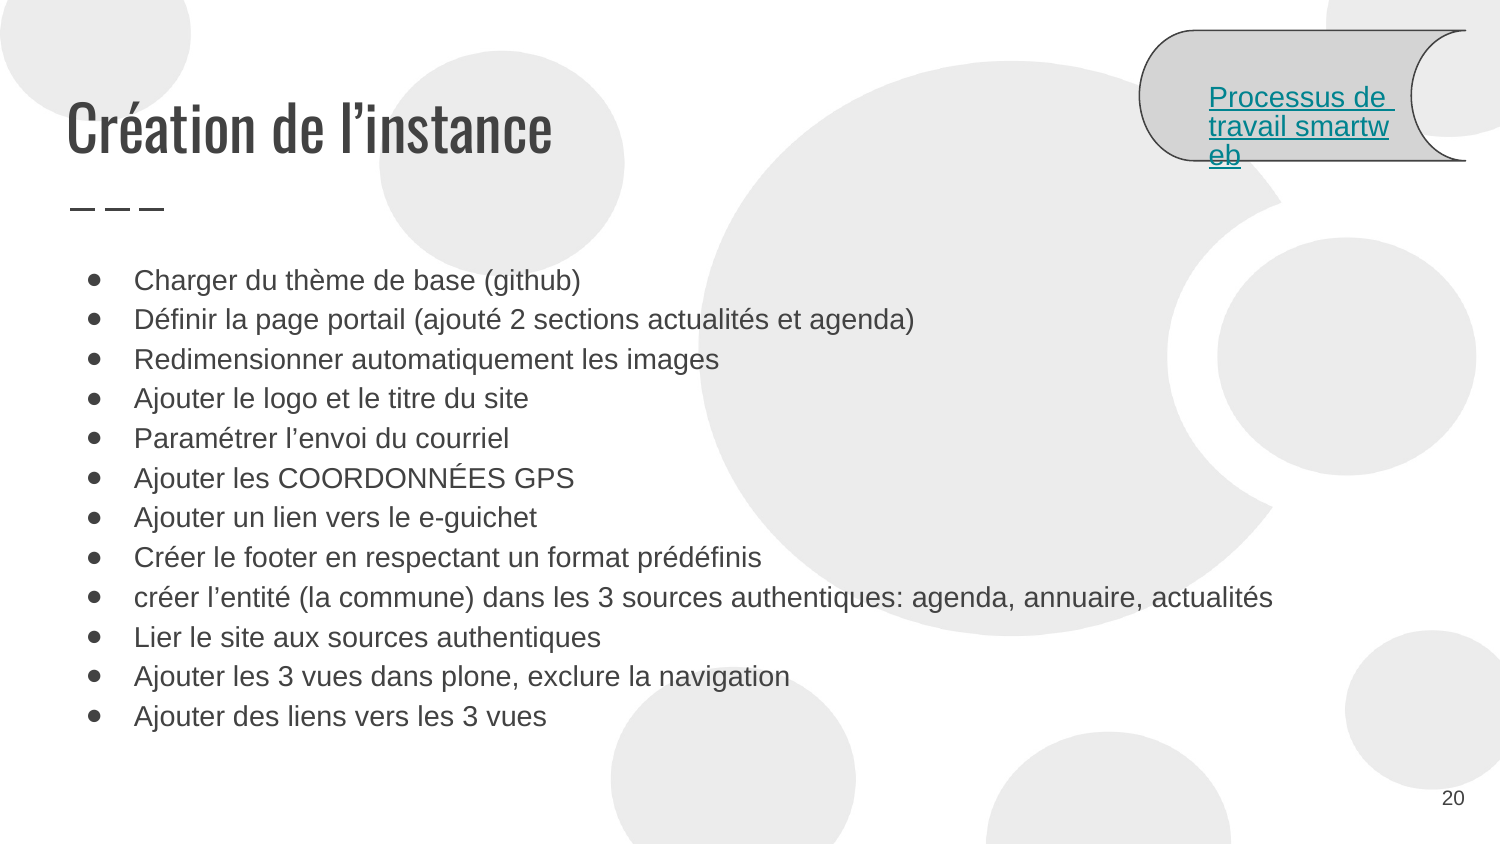

Processus de travail smartweb
# Création de l’instance
Charger du thème de base (github)
Définir la page portail (ajouté 2 sections actualités et agenda)
Redimensionner automatiquement les images
Ajouter le logo et le titre du site
Paramétrer l’envoi du courriel
Ajouter les COORDONNÉES GPS
Ajouter un lien vers le e-guichet
Créer le footer en respectant un format prédéfinis
créer l’entité (la commune) dans les 3 sources authentiques: agenda, annuaire, actualités
Lier le site aux sources authentiques
Ajouter les 3 vues dans plone, exclure la navigation
Ajouter des liens vers les 3 vues
20